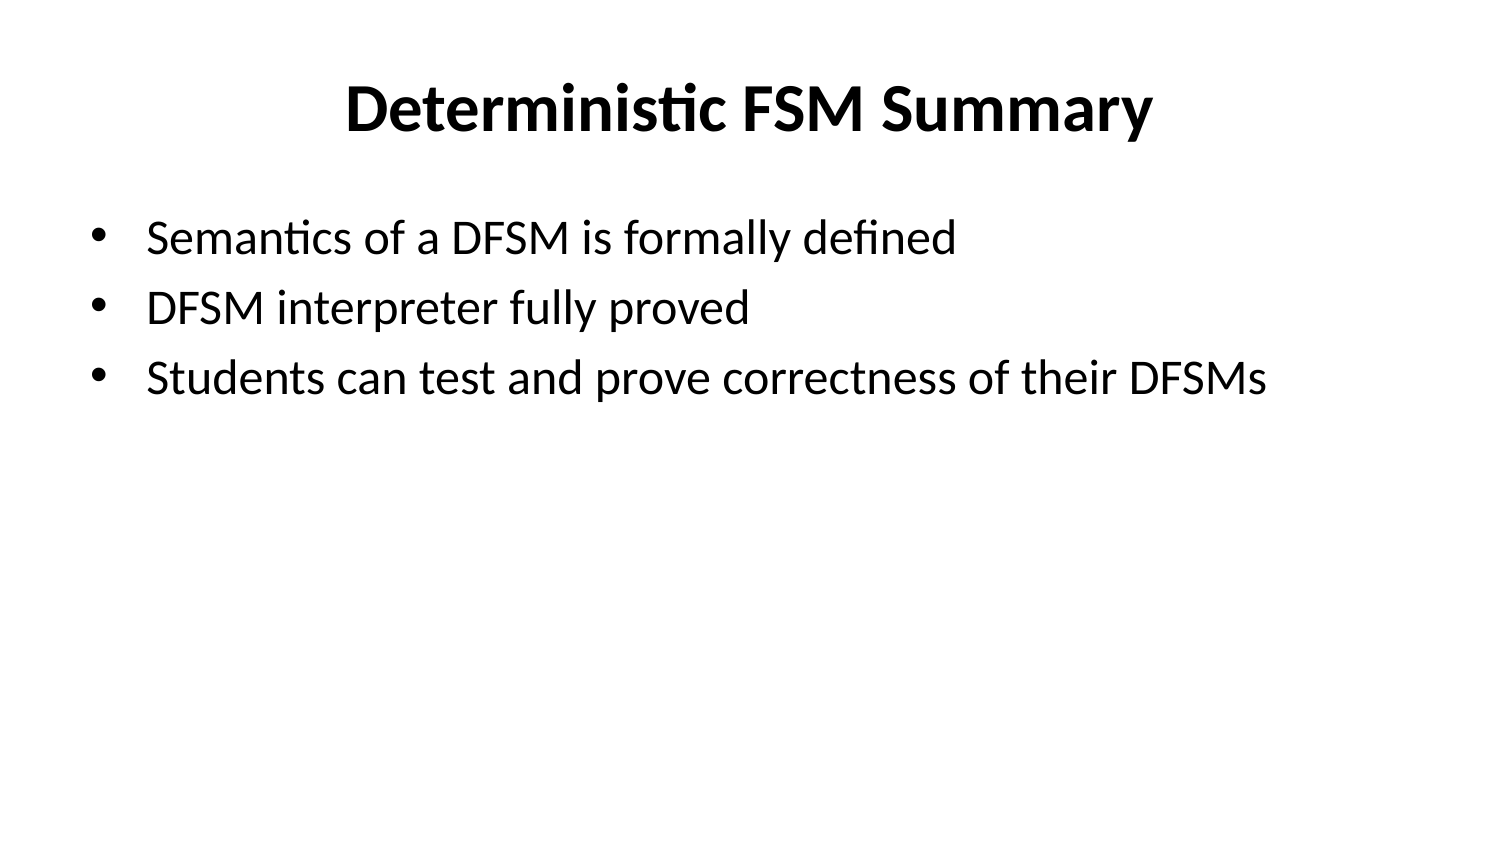

# Deterministic FSM Summary
Semantics of a DFSM is formally defined
DFSM interpreter fully proved
Students can test and prove correctness of their DFSMs